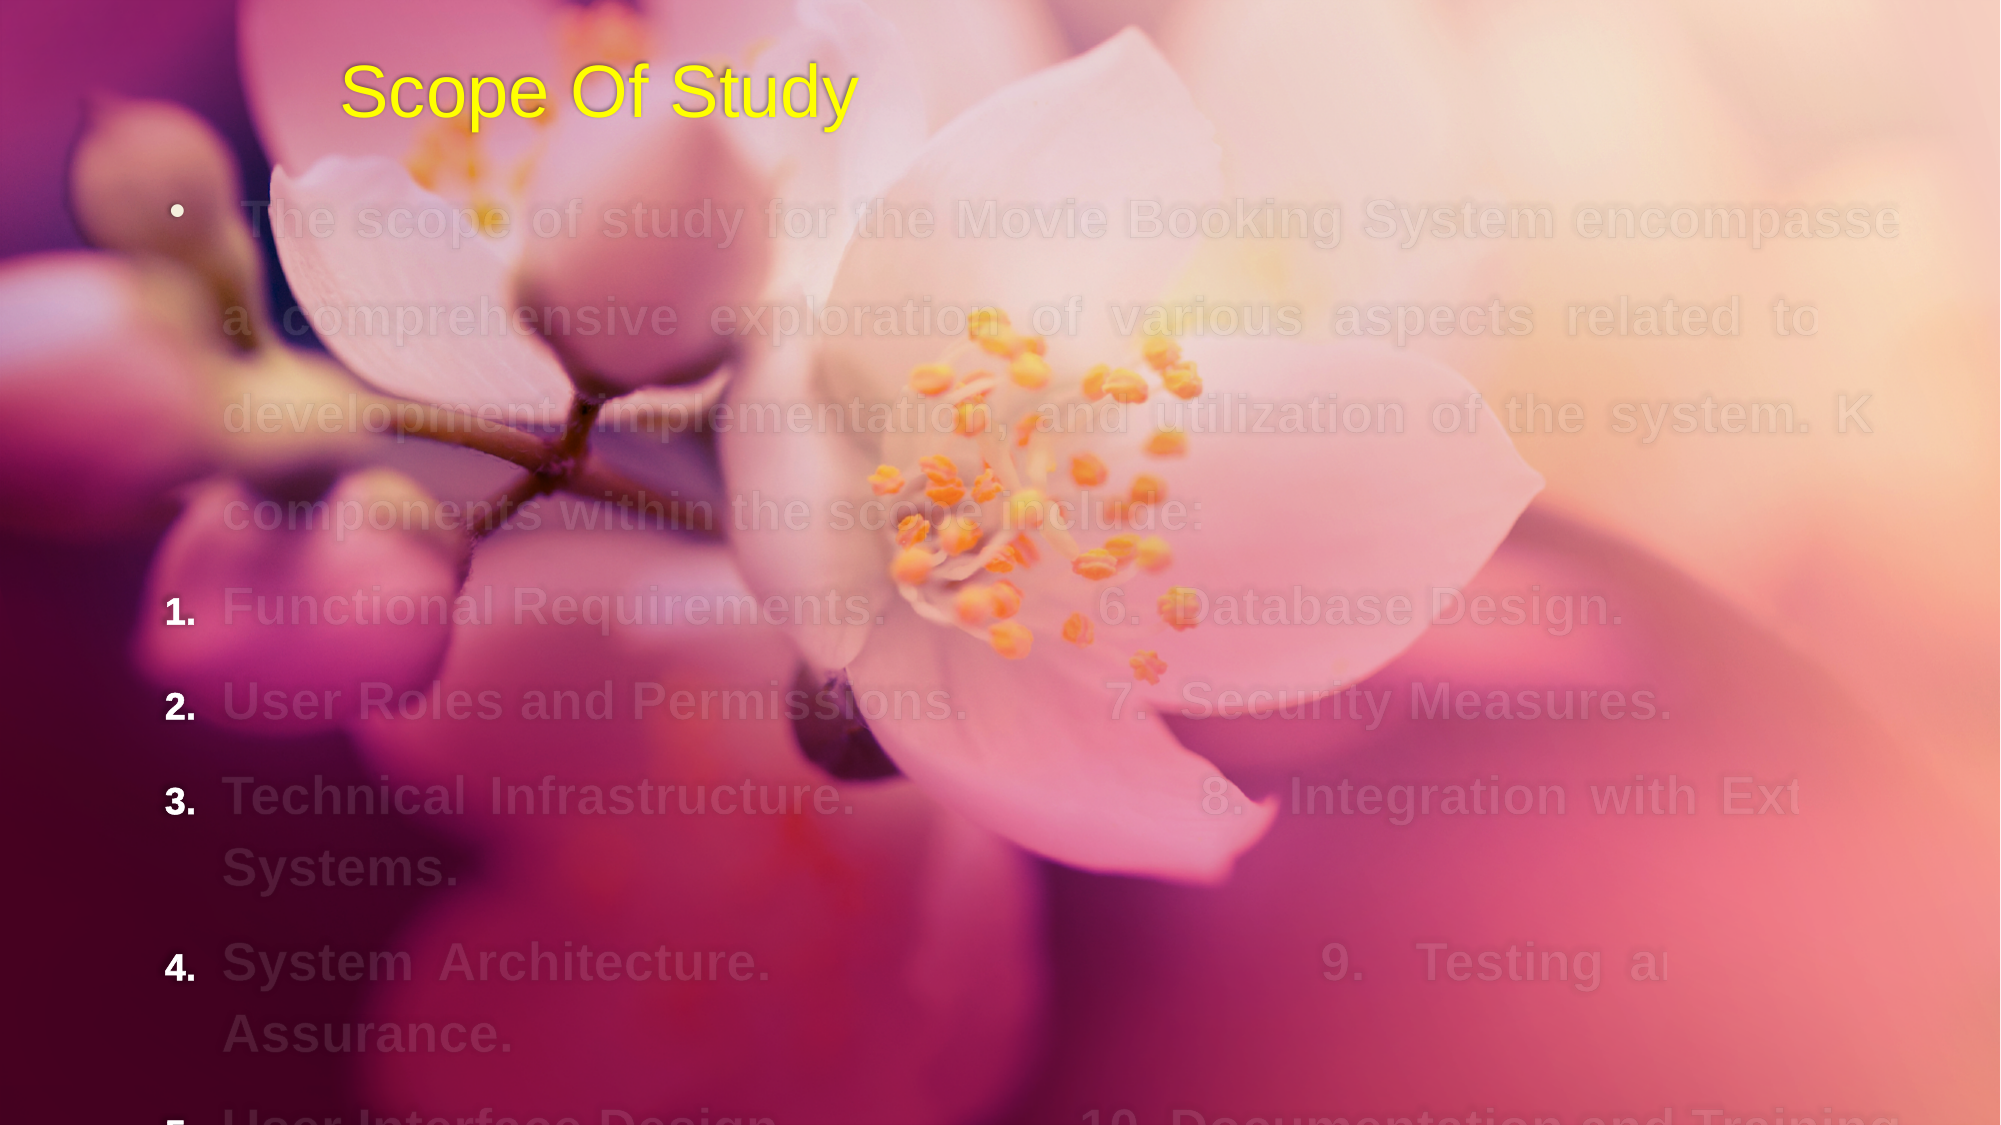

# Scope Of Study
 The scope of study for the Movie Booking System encompasses a comprehensive exploration of various aspects related to the development, implementation, and utilization of the system. Key components within the scope include:
Functional Requirements.              6.  Database Design.
User Roles and Permissions.         7.  Security Measures.
Technical Infrastructure.                8.  Integration with External Systems.
System Architecture.                      9.  Testing and Quality Assurance.
User Interface Design.                   10. Documentation and Training.